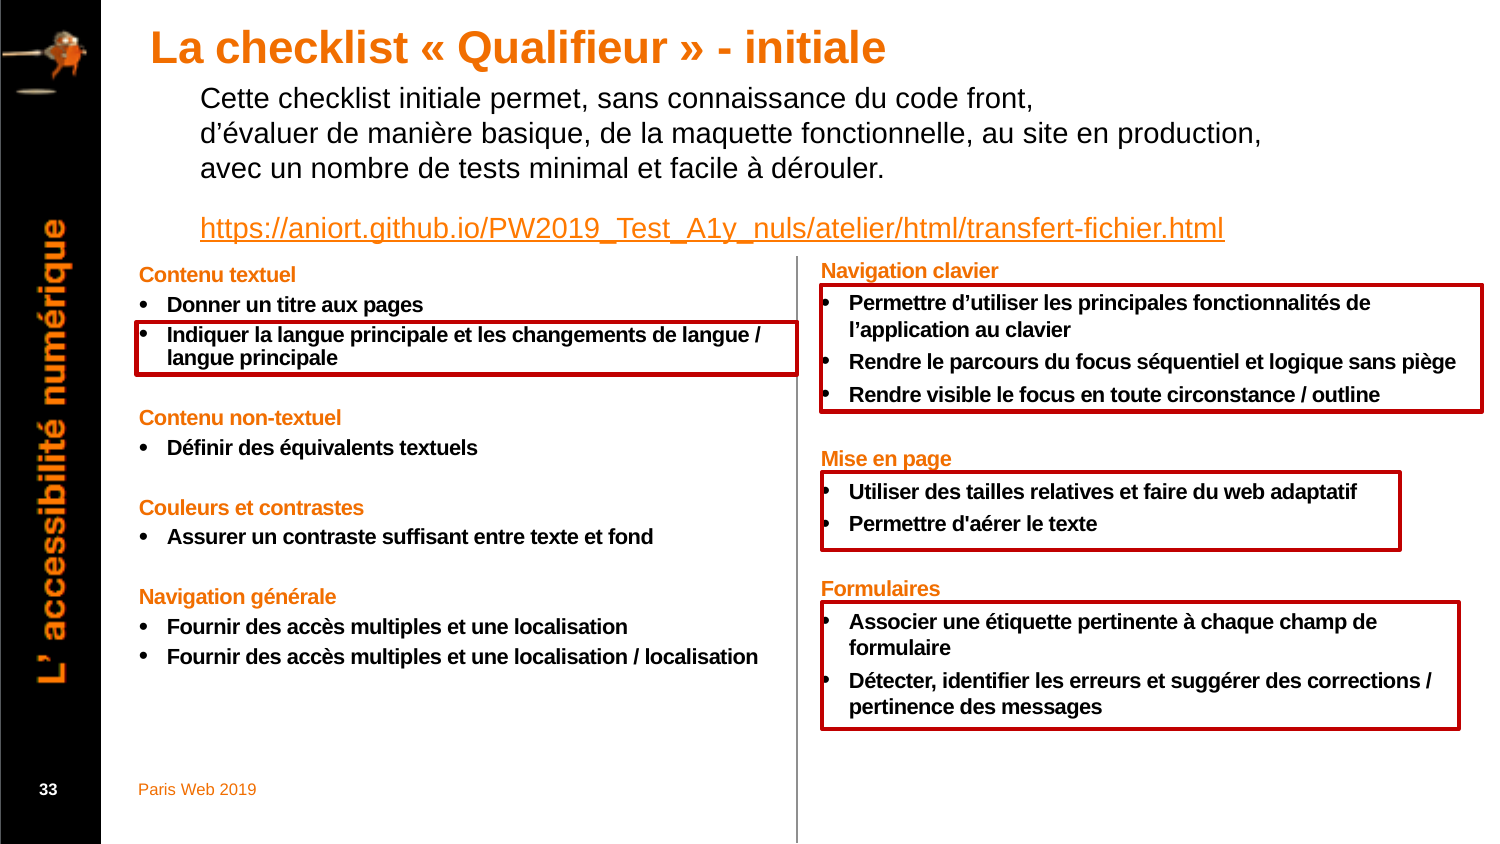

# La checklist « Qualifieur » - initiale
Cette checklist initiale permet, sans connaissance du code front,
d’évaluer de manière basique, de la maquette fonctionnelle, au site en production,
avec un nombre de tests minimal et facile à dérouler.
https://aniort.github.io/PW2019_Test_A1y_nuls/atelier/html/transfert-fichier.html
Contenu textuel
Donner un titre aux pages
Indiquer la langue principale et les changements de langue / langue principale

Contenu non-textuel
Définir des équivalents textuels

Couleurs et contrastes
Assurer un contraste suffisant entre texte et fond

Navigation générale
Fournir des accès multiples et une localisation
Fournir des accès multiples et une localisation / localisation
Navigation clavier
Permettre d’utiliser les principales fonctionnalités de l’application au clavier
Rendre le parcours du focus séquentiel et logique sans piège
Rendre visible le focus en toute circonstance / outline

Mise en page
Utiliser des tailles relatives et faire du web adaptatif
Permettre d'aérer le texte

Formulaires
Associer une étiquette pertinente à chaque champ de formulaire
Détecter, identifier les erreurs et suggérer des corrections / pertinence des messages